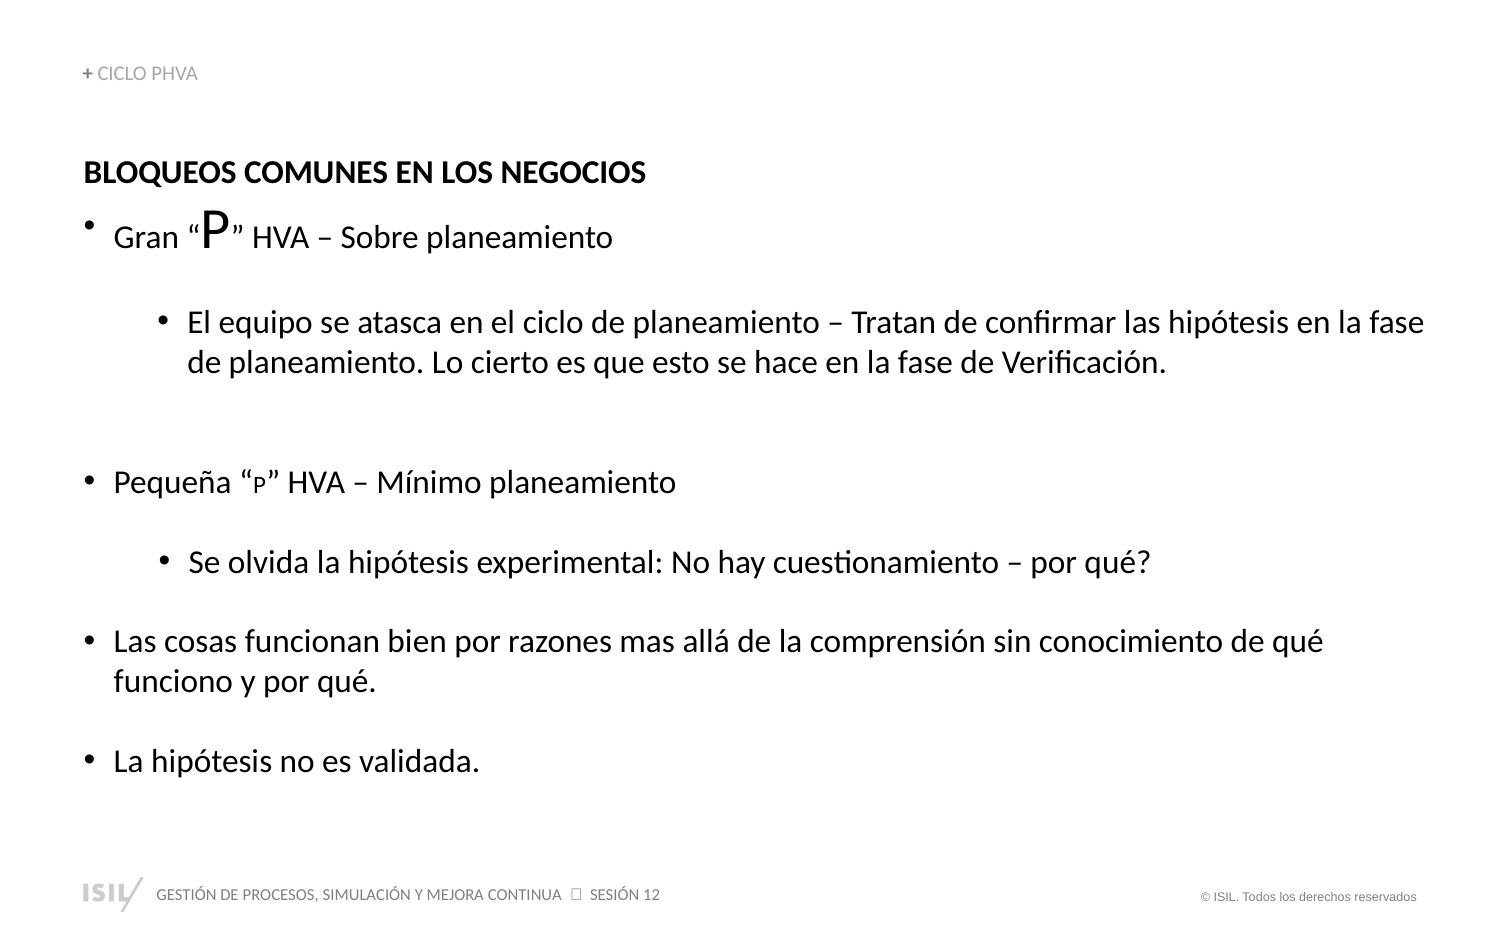

+ CICLO PHVA
BLOQUEOS COMUNES EN LOS NEGOCIOS
Gran “P” HVA – Sobre planeamiento

El equipo se atasca en el ciclo de planeamiento – Tratan de confirmar las hipótesis en la fase de planeamiento. Lo cierto es que esto se hace en la fase de Verificación.

Pequeña “P” HVA – Mínimo planeamiento

Se olvida la hipótesis experimental: No hay cuestionamiento – por qué?

Las cosas funcionan bien por razones mas allá de la comprensión sin conocimiento de qué funciono y por qué.

La hipótesis no es validada.